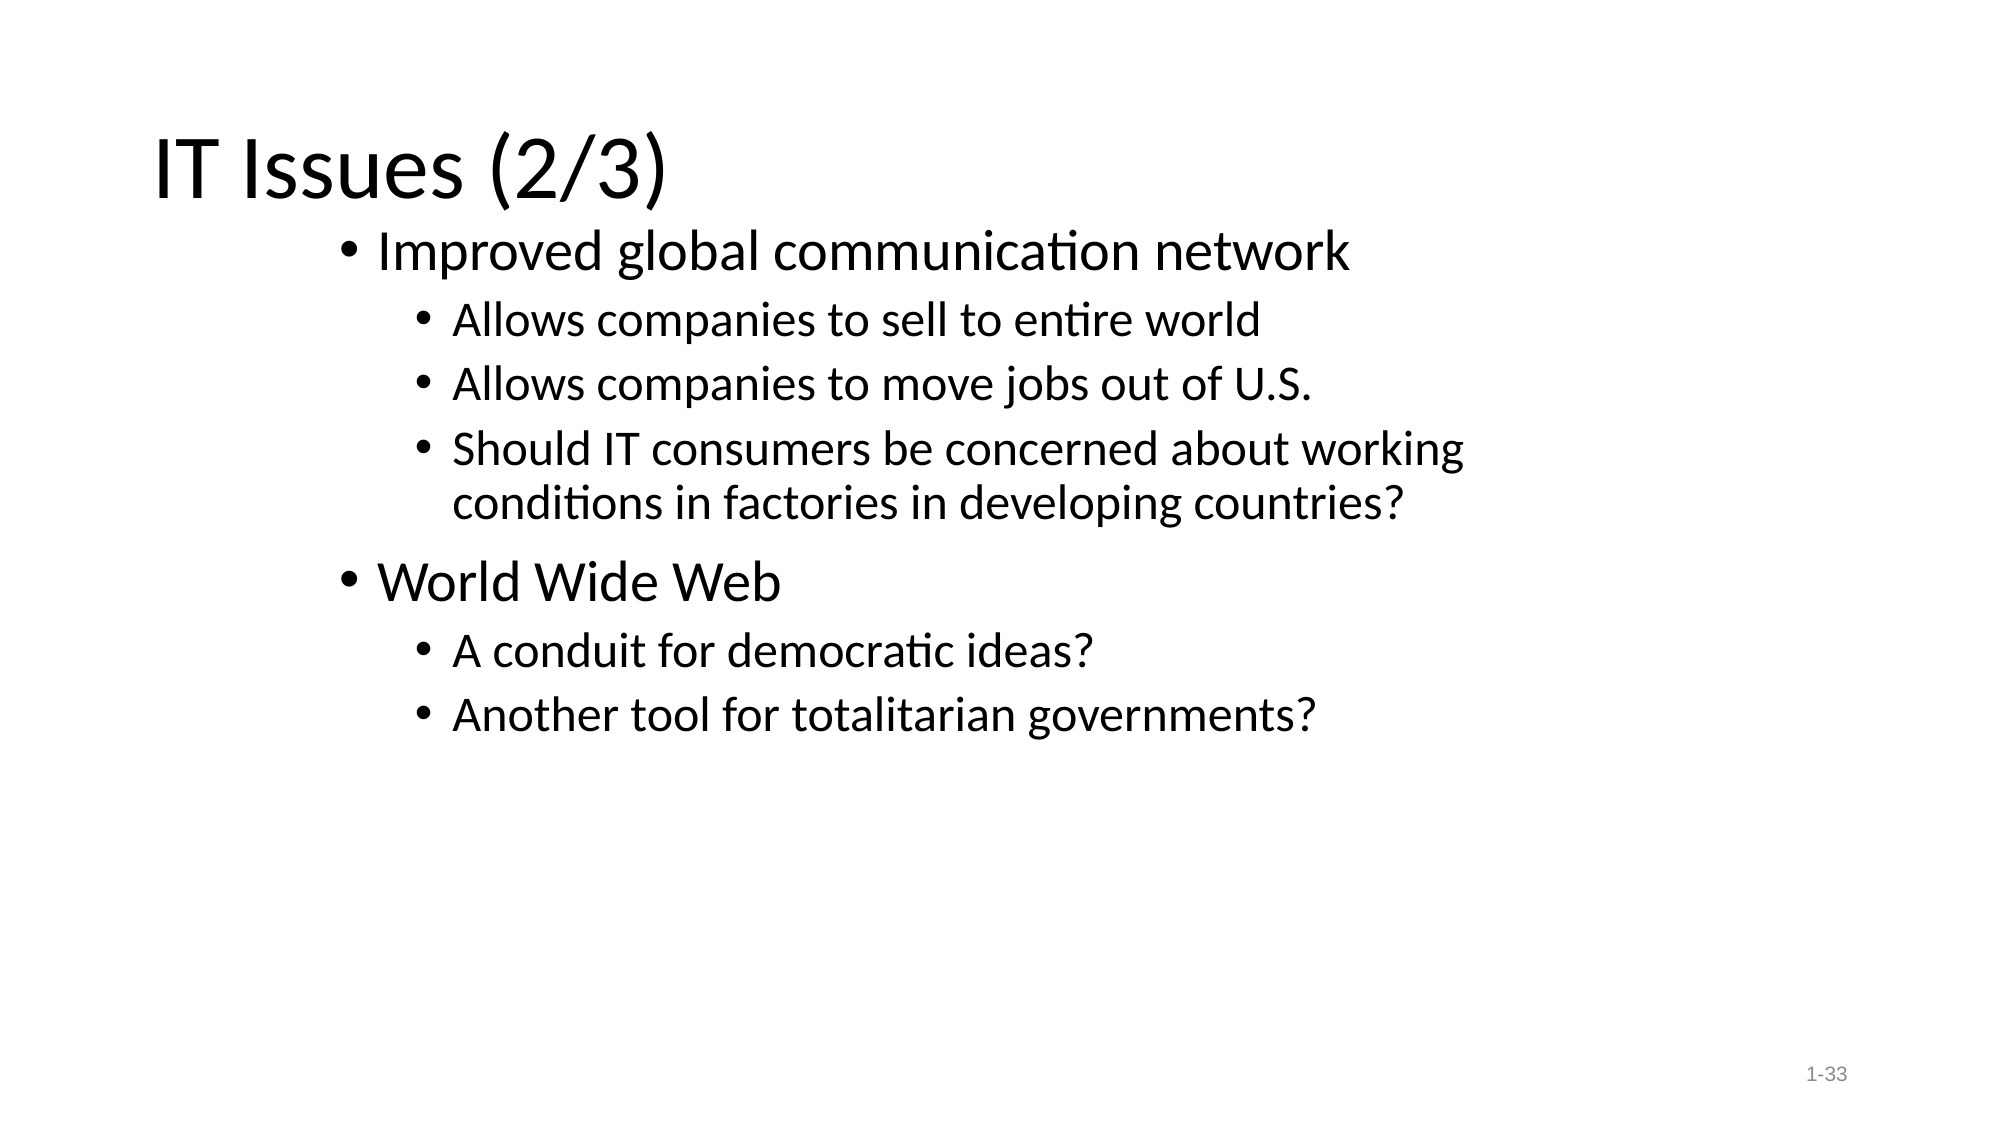

# IT Issues (2/3)
Improved global communication network
Allows companies to sell to entire world
Allows companies to move jobs out of U.S.
Should IT consumers be concerned about working conditions in factories in developing countries?
World Wide Web
A conduit for democratic ideas?
Another tool for totalitarian governments?

1-33